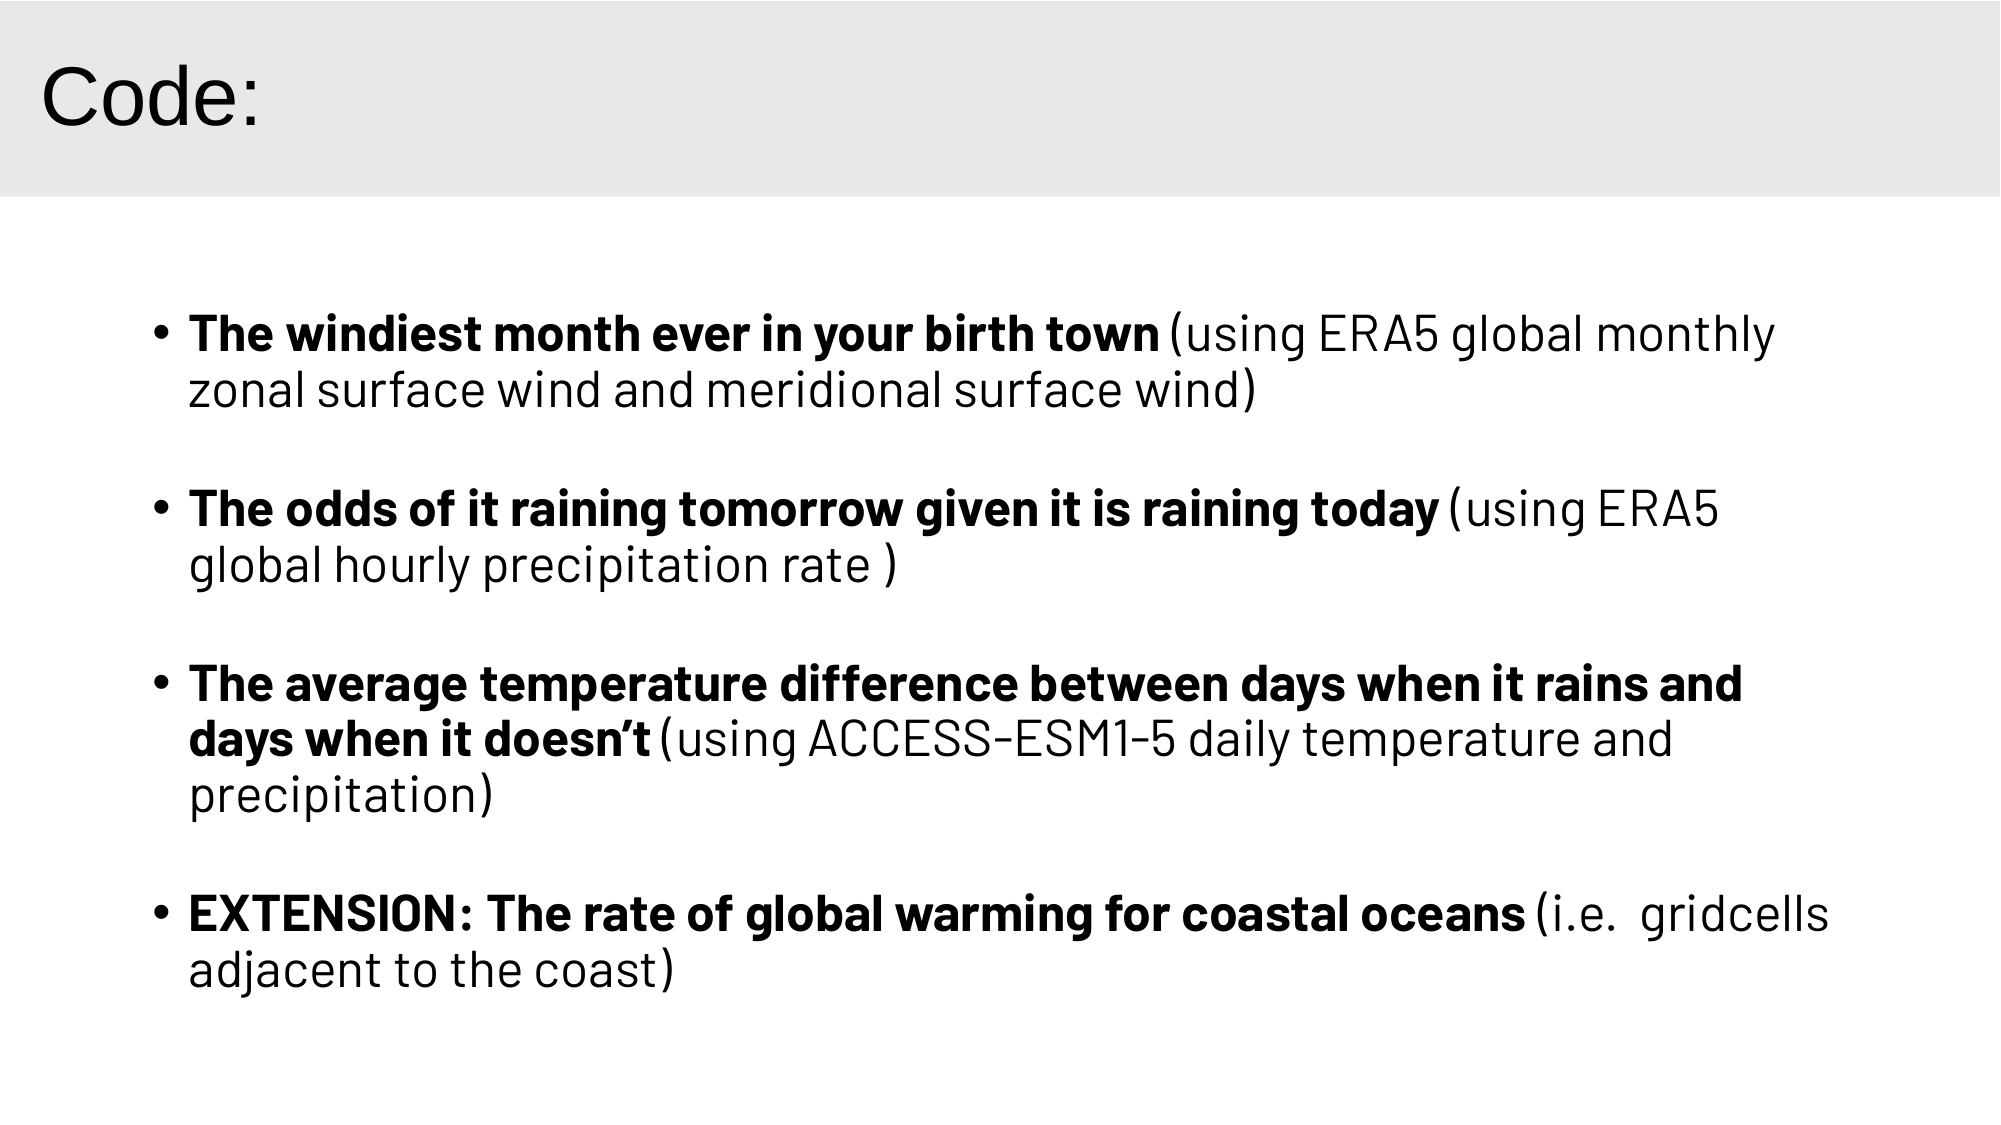

Code:
The windiest month ever in your birth town (using ERA5 global monthly zonal surface wind and meridional surface wind)
The odds of it raining tomorrow given it is raining today (using ERA5 global hourly precipitation rate )
The average temperature difference between days when it rains and days when it doesn’t (using ACCESS-ESM1-5 daily temperature and precipitation)
EXTENSION: The rate of global warming for coastal oceans (i.e.  gridcells adjacent to the coast)